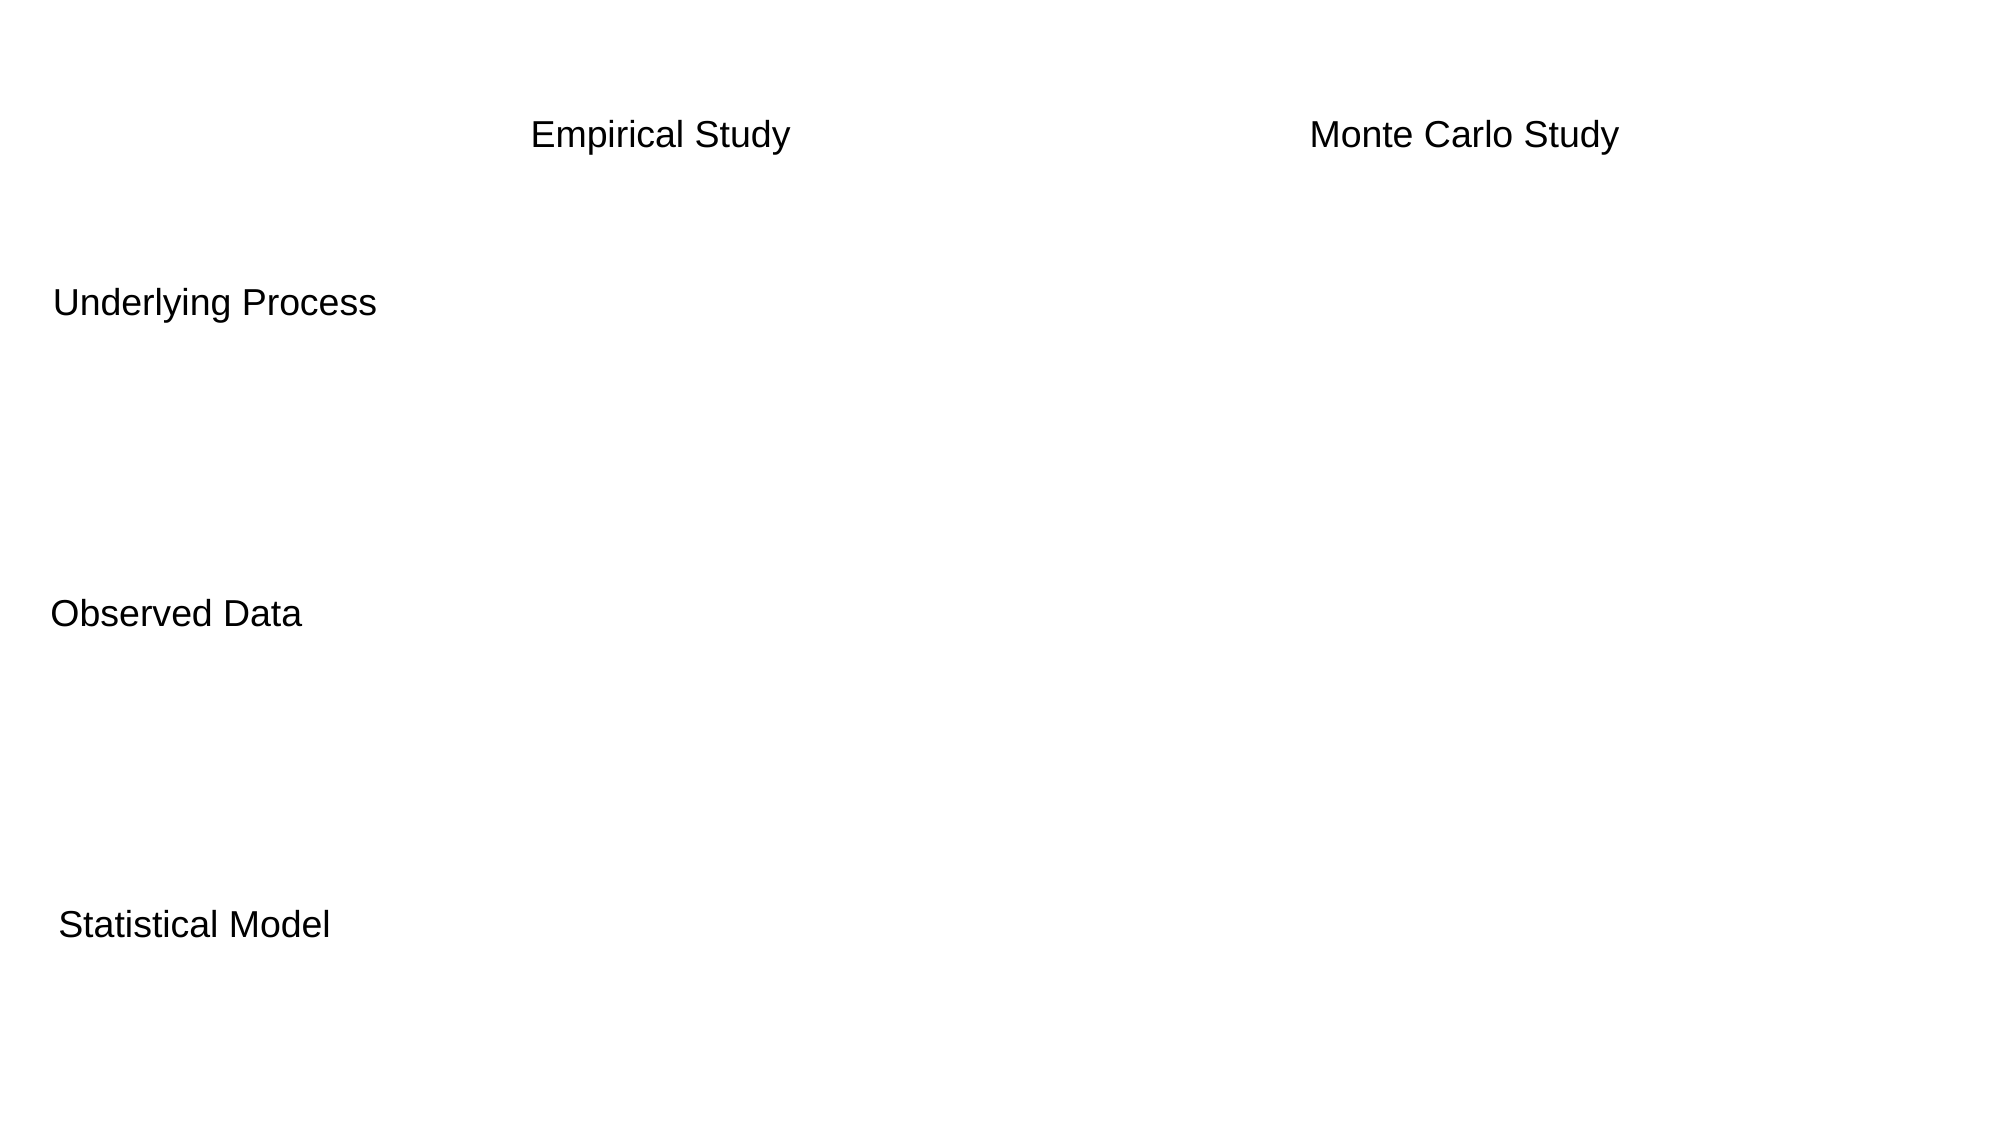

Empirical Study
Monte Carlo Study
Underlying Process
Observed Data
Statistical Model